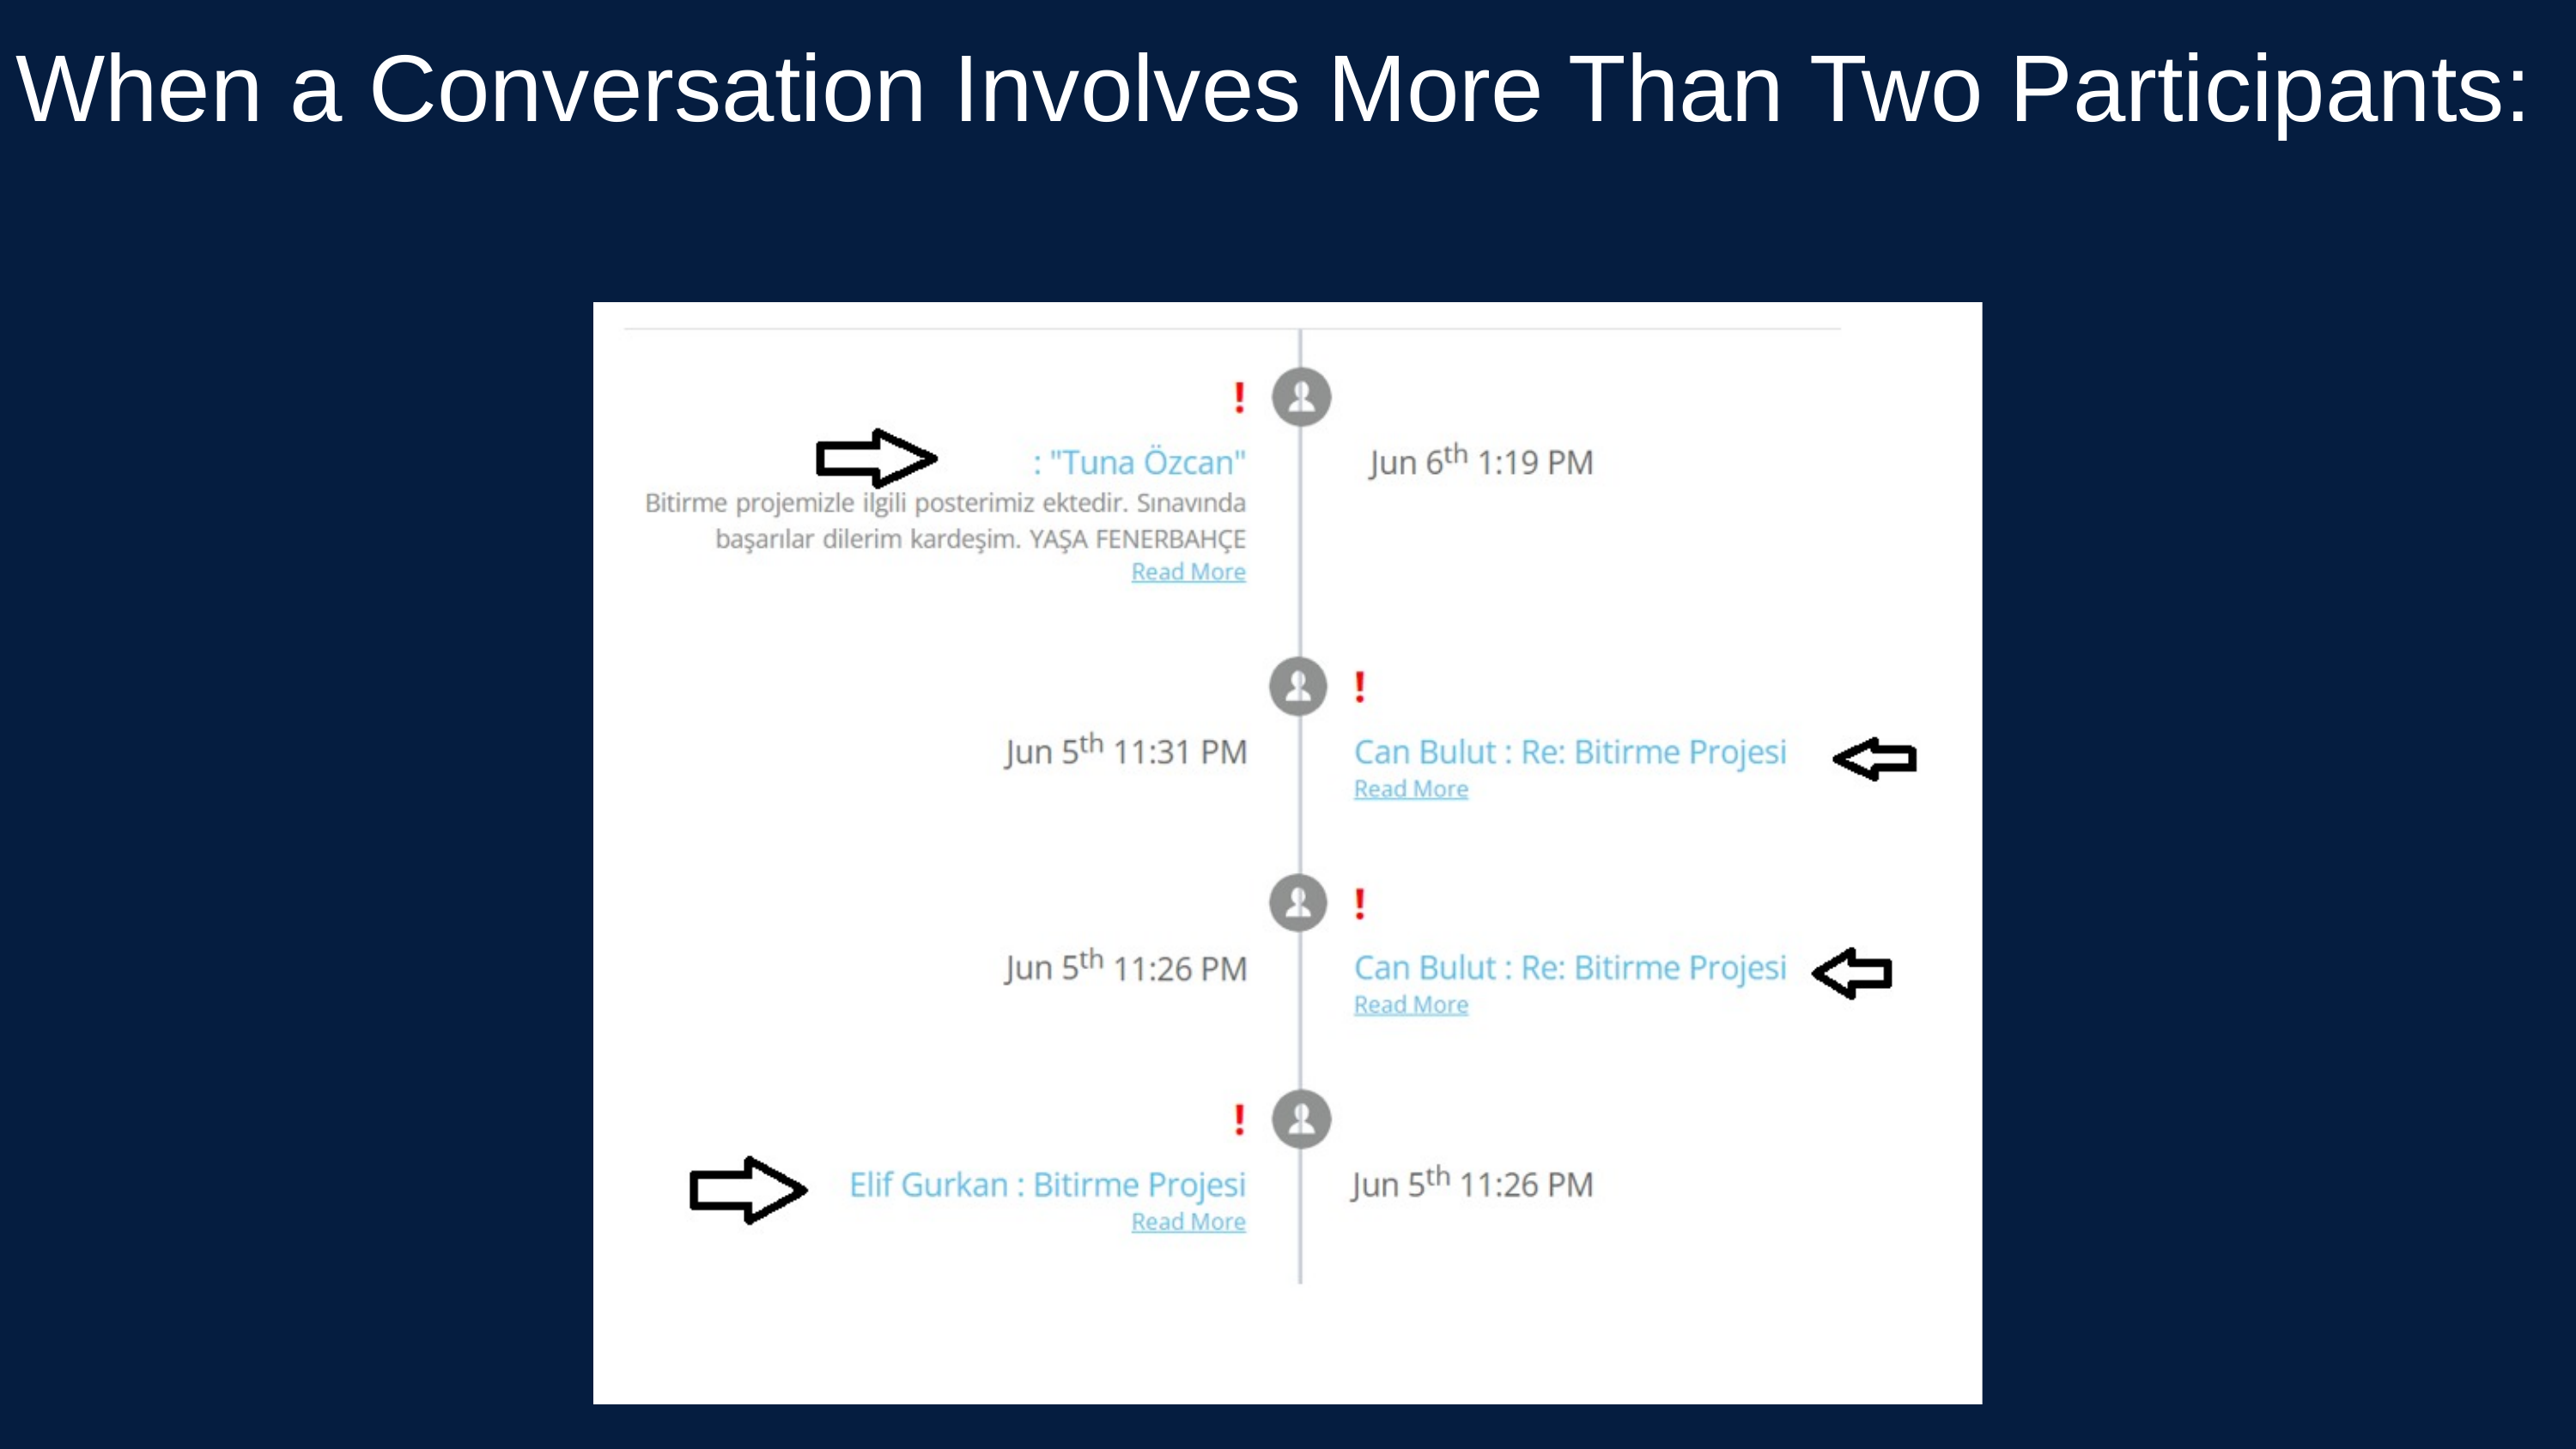

When a Conversation Involves More Than Two Participants: